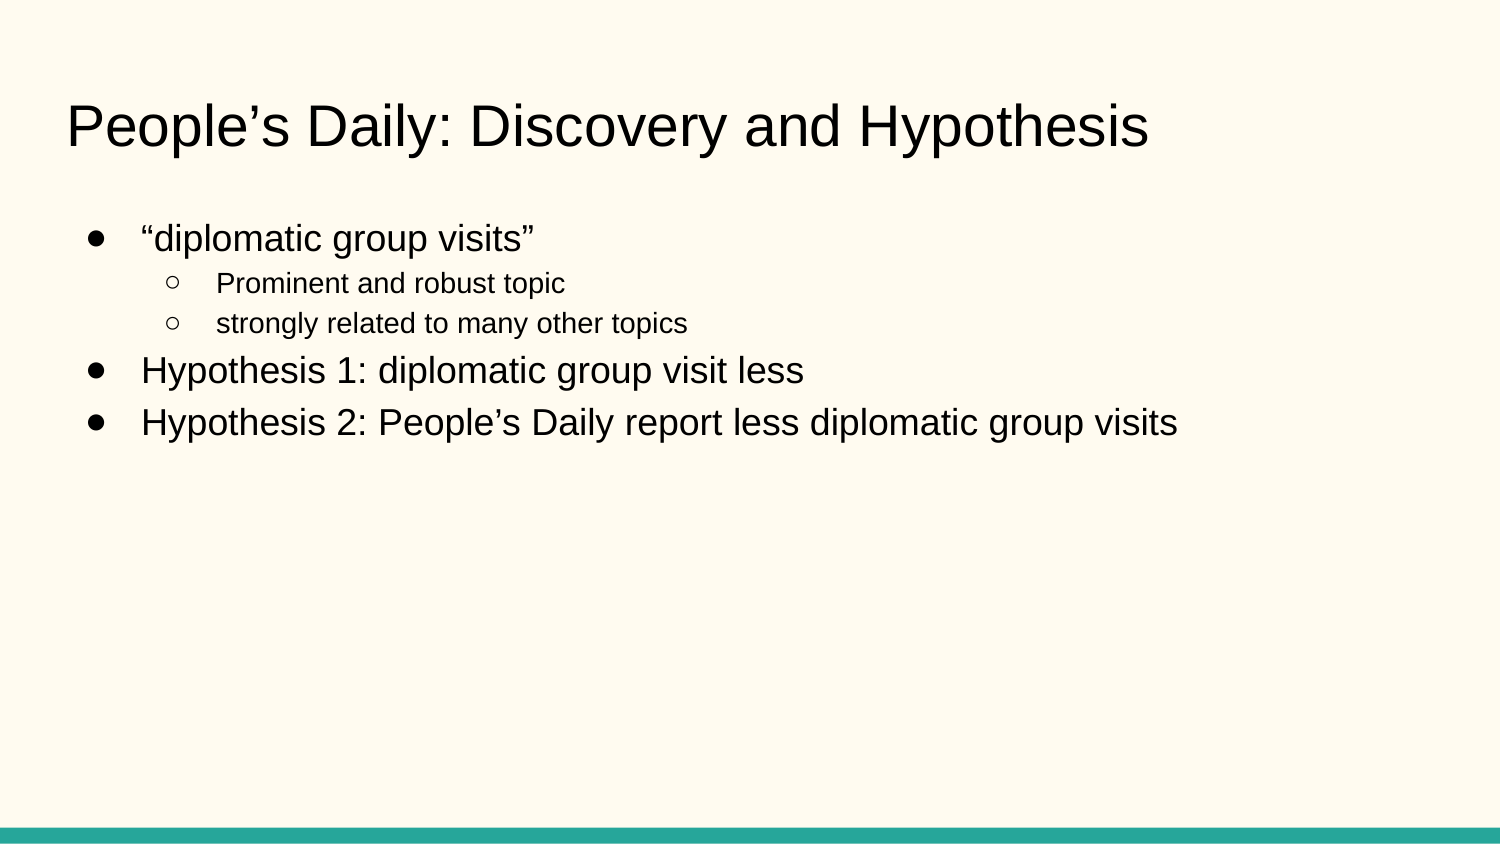

# People’s Daily: Discovery and Hypothesis
“diplomatic group visits”
Prominent and robust topic
strongly related to many other topics
Hypothesis 1: diplomatic group visit less
Hypothesis 2: People’s Daily report less diplomatic group visits